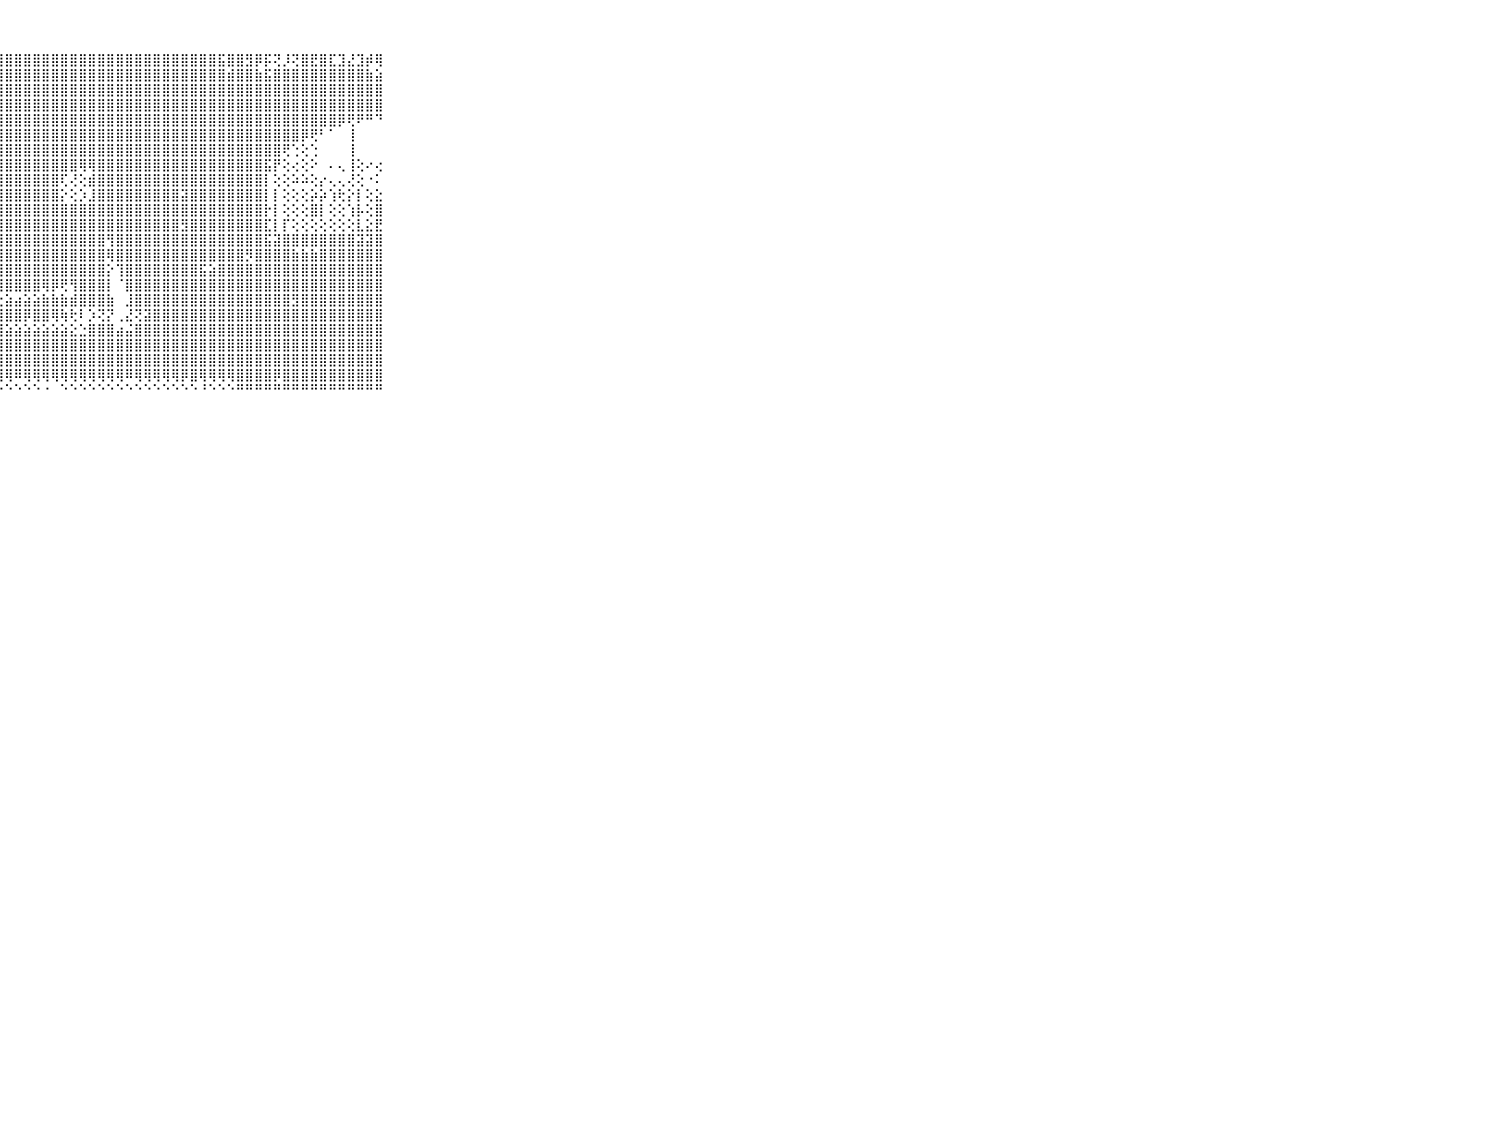

⠀⠀⠀⠀⠀⠀⠀⠀⠀⠀⠀⣿⣿⣿⣿⣿⣿⣿⣿⣿⣿⣿⣿⣿⣿⣿⣿⣿⣿⣿⣿⣿⣿⣿⣿⣿⣿⣿⣿⣿⣿⣿⣿⣿⣿⣿⣿⣿⣿⣿⣿⣯⣿⣿⣻⡿⡯⢝⡸⢝⣿⣟⣿⣏⣹⣜⣹⡾⢿⠀⠀⠀⠀⠀⠀⠀⠀⠀⠀⠀⠀
⠀⠀⠀⠀⠀⠀⠀⠀⠀⠀⠀⣿⣿⣿⣿⣿⣿⣿⣿⣿⣿⣿⣿⣿⣿⣿⣿⣿⣿⣿⣿⣿⣿⣿⣿⣿⣿⣿⣿⣿⣿⣿⣿⣿⣿⣿⣿⣿⣿⣿⣿⣿⣾⣿⣿⣷⣯⣿⣿⣿⣿⣿⣿⣿⣿⣿⣿⣷⣵⠀⠀⠀⠀⠀⠀⠀⠀⠀⠀⠀⠀
⠀⠀⠀⠀⠀⠀⠀⠀⠀⠀⠀⣿⣿⣿⣿⣿⣿⣿⣿⣿⣿⣿⣿⣿⣿⣿⣿⣿⣿⣿⣿⣿⣿⣿⣿⣿⣿⣿⣿⣿⣿⣿⣿⣿⣿⣿⣿⣿⣿⣿⣿⣿⣿⣿⣿⣿⣿⣿⣿⣿⣿⣿⣿⣿⣿⣿⣿⣿⣿⠀⠀⠀⠀⠀⠀⠀⠀⠀⠀⠀⠀
⠀⠀⠀⠀⠀⠀⠀⠀⠀⠀⠀⣿⣿⣿⣿⣿⣿⣿⣿⣿⣿⣿⣿⣿⣿⣿⣿⣿⣿⣿⣿⣿⣿⣿⣿⣿⣿⣿⣿⣿⣿⣿⣿⣿⣿⣿⣿⣿⣿⣿⣿⣿⣿⣿⣿⣿⣿⣿⣿⣿⣿⣿⣿⣿⣿⣿⣿⣿⣿⠀⠀⠀⠀⠀⠀⠀⠀⠀⠀⠀⠀
⠀⠀⠀⠀⠀⠀⠀⠀⠀⠀⠀⣿⣿⣿⣿⣿⣿⣿⣿⣿⣿⣿⣿⣿⣿⣿⣿⣿⣿⣿⣿⣿⣿⣿⣿⣿⣿⣿⣿⣿⣿⣿⣿⣿⣿⣿⣿⣿⣿⣿⣿⣿⣿⣿⣿⣿⣿⣿⣿⣿⣿⣿⣿⣿⡿⢟⠟⠛⠙⠀⠀⠀⠀⠀⠀⠀⠀⠀⠀⠀⠀
⠀⠀⠀⠀⠀⠀⠀⠀⠀⠀⠀⣿⣿⣿⣿⣿⣿⣿⣿⣿⣿⣿⣿⣿⣿⣿⣿⣿⣿⣿⣿⣿⣿⣿⣿⣿⣿⣿⣿⣿⣿⣿⣿⣿⣿⣿⣿⣿⣿⣿⣿⣿⣿⣿⣿⣿⣿⣿⣿⣿⡿⢟⠃⠁⠀⢸⠀⠀⠀⠀⠀⠀⠀⠀⠀⠀⠀⠀⠀⠀⠀
⠀⠀⠀⠀⠀⠀⠀⠀⠀⠀⠀⣿⣿⣿⣿⣿⣿⣿⣿⣿⣿⣿⣿⣿⣿⣿⣿⣿⣿⣿⣿⣿⣿⣿⣿⣿⣿⣿⣿⣿⣿⣿⣿⣿⣿⣿⣿⣿⣿⣿⣿⣿⣿⣿⣿⣿⣿⣿⢟⢑⢕⢑⠀⠀⠀⢸⠀⠀⠀⠀⠀⠀⠀⠀⠀⠀⠀⠀⠀⠀⠀
⠀⠀⠀⠀⠀⠀⠀⠀⠀⠀⠀⣿⡿⢟⢿⣝⣝⣟⣻⣿⣿⣿⣿⣿⣿⣿⣿⣿⣿⣿⣿⣿⣿⣿⣿⣿⢿⢿⣿⣿⣿⣿⣿⣿⣿⣿⣿⣿⣿⣿⣿⣿⣿⣿⣿⣿⣯⡟⢕⢔⢕⠕⠀⠄⢄⢸⢕⠔⢔⠀⠀⠀⠀⠀⠀⠀⠀⠀⠀⠀⠀
⠀⠀⠀⠀⠀⠀⠀⠀⠀⠀⠀⣿⣻⢱⣼⣗⣼⣽⣽⣿⣿⣿⣿⣿⣿⣿⣿⣿⣿⣿⣿⣿⣿⣿⢏⢜⢕⣾⣿⣿⣿⣿⣿⣿⣿⣿⣿⣿⣿⣿⣿⣿⣿⣿⣿⣿⡇⢕⢕⠵⠵⢕⡔⢄⢄⢜⢕⠐⠅⠀⠀⠀⠀⠀⠀⠀⠀⠀⠀⠀⠀
⠀⠀⠀⠀⠀⠀⠀⠀⠀⠀⠀⣿⣿⣿⣿⣿⣿⣿⣿⣿⣯⣿⣿⣿⣿⣿⣿⣿⣿⣿⣿⣿⣿⣿⡕⢕⡱⣸⣿⣿⣿⣿⣿⣿⣿⣿⣿⣽⣿⣿⣿⣿⣿⣿⣿⣿⡇⡇⢕⢕⢕⡵⡵⢱⢗⡕⡇⢕⣕⠀⠀⠀⠀⠀⠀⠀⠀⠀⠀⠀⠀
⠀⠀⠀⠀⠀⠀⠀⠀⠀⠀⠀⣿⣿⣿⣿⣿⣿⣿⣿⣿⣿⣿⣿⣿⣿⣿⣿⣿⣿⣿⣿⣿⣿⣿⣿⣿⣿⣿⣿⣿⣿⣿⣿⣿⣿⣿⣿⣿⣿⣿⣿⣿⣿⣿⣿⣿⡗⡇⢕⢕⢕⣿⡇⢕⢕⢱⡧⢕⣿⠀⠀⠀⠀⠀⠀⠀⠀⠀⠀⠀⠀
⠀⠀⠀⠀⠀⠀⠀⠀⠀⠀⠀⣿⣿⣿⣿⣿⣿⣿⣿⣿⣿⣿⣿⣿⣿⣿⣿⣿⣿⣿⣿⣿⣿⣿⣿⣿⣿⣿⣿⣿⣿⣿⣿⣿⣿⣿⣿⣻⣿⣿⣿⣿⣿⣿⣿⣿⣏⡇⡏⢕⢕⢕⢕⢕⢕⢕⣇⣕⣟⠀⠀⠀⠀⠀⠀⠀⠀⠀⠀⠀⠀
⠀⠀⠀⠀⠀⠀⠀⠀⠀⠀⠀⣿⣿⣿⣿⣿⣿⣿⣿⣿⣿⣿⣿⣿⣿⣿⣿⣿⣿⣿⣿⣿⣿⣿⣿⣿⣿⣿⣿⢻⣿⣿⣿⣿⣿⣿⣿⣿⣿⣿⣿⣿⣿⣿⣿⣿⣯⣽⣿⣿⣿⣿⣿⣿⣿⣿⣽⣽⣿⠀⠀⠀⠀⠀⠀⠀⠀⠀⠀⠀⠀
⠀⠀⠀⠀⠀⠀⠀⠀⠀⠀⠀⣿⣿⣿⣿⣿⣿⣿⣿⣿⣿⣿⣿⣿⣹⣿⣿⣿⣿⣿⣿⣿⣿⣿⣿⣿⣿⣿⣿⢿⣿⣿⣿⣿⣿⣿⣿⣿⣿⣿⣿⣿⣿⣿⡻⣿⣿⣿⣿⣷⣷⣷⣿⣿⣿⣿⣿⣿⣿⠀⠀⠀⠀⠀⠀⠀⠀⠀⠀⠀⠀
⠀⠀⠀⠀⠀⠀⠀⠀⠀⠀⠀⣿⣿⣿⣿⣿⣿⣿⣿⣿⣿⣿⣿⣿⣺⣿⣿⣿⣿⣿⣿⣿⣿⣿⣿⣿⣿⣿⣿⡕⢹⣿⣿⣿⣿⣿⣿⣿⣿⣯⣵⣿⣿⣿⣿⣿⣿⣿⣿⣿⣿⣿⣿⣿⣿⣿⣿⣿⣿⠀⠀⠀⠀⠀⠀⠀⠀⠀⠀⠀⠀
⠀⠀⠀⠀⠀⠀⠀⠀⠀⠀⠀⣿⣿⣿⣿⣿⣿⣿⣿⣿⣿⣿⣿⡿⣻⣿⣿⣿⣿⣿⣿⣿⢿⡿⢟⢻⣿⣿⣿⡇⠈⣿⣿⣿⣿⣿⣿⣿⣿⣿⣿⣿⣿⣿⣿⣿⣿⣿⣿⣿⣿⣿⣿⣿⣿⣿⣿⣿⣿⠀⠀⠀⠀⠀⠀⠀⠀⠀⠀⠀⠀
⠀⠀⠀⠀⠀⠀⠀⠀⠀⠀⠀⣿⣿⣿⣿⣿⣿⣿⣿⣿⢿⢿⣟⡟⢟⣹⣝⣕⣵⣴⣵⣵⣷⣷⣷⣾⣿⣿⣿⣷⠀⣸⣿⣿⣿⣿⣿⣿⣿⣿⣿⣿⣿⣿⣿⣿⣿⣿⣿⣻⣿⣿⣿⣿⣿⣿⣿⣿⣿⠀⠀⠀⠀⠀⠀⠀⠀⠀⠀⠀⠀
⠀⠀⠀⠀⠀⠀⠀⠀⠀⠀⠀⢟⢟⢟⢫⣽⣹⣷⣷⣷⣿⣿⣿⣿⣿⣿⣿⣿⣿⣿⡿⣿⣿⢿⢷⢗⠇⡱⢝⡝⢀⣜⢝⣽⣿⣿⣿⣿⣿⣿⣿⣿⣿⣿⣿⣿⣿⣿⣿⣿⣿⣿⣿⣿⣿⣿⣿⣿⣿⠀⠀⠀⠀⠀⠀⠀⠀⠀⠀⠀⠀
⠀⠀⠀⠀⠀⠀⠀⠀⠀⠀⠀⣕⣽⣿⣿⣿⣿⣿⣿⣿⣿⣿⣿⣿⣟⣝⣝⣹⣵⣵⣵⣵⣵⣵⣵⣕⣑⣿⣿⣿⣴⣬⣿⣿⣿⣿⣿⣿⣿⣿⣿⣿⣿⣿⣿⣿⣿⣿⣿⣿⣿⣿⣿⣿⣿⣿⣿⣿⣿⠀⠀⠀⠀⠀⠀⠀⠀⠀⠀⠀⠀
⠀⠀⠀⠀⠀⠀⠀⠀⠀⠀⠀⣿⣿⣿⣿⣿⣿⣿⣿⣿⣿⣿⣿⣿⣿⣿⣿⣿⣿⣿⣿⣿⣿⣿⣿⣿⣿⣿⣿⣿⣿⣿⣿⣿⣿⣿⣿⣿⣿⣿⣿⣿⣿⣿⣿⣿⣿⣿⣿⣿⣿⣿⣿⣿⣿⣿⣿⣿⣿⠀⠀⠀⠀⠀⠀⠀⠀⠀⠀⠀⠀
⠀⠀⠀⠀⠀⠀⠀⠀⠀⠀⠀⣿⣿⣿⣿⣿⣿⣿⣿⣿⣿⣿⣿⣿⣿⣿⣿⣿⣿⣿⣿⣿⣿⣿⣿⣿⣿⣿⣿⣿⣿⣿⣿⣿⣿⣿⣿⣿⣿⣿⣿⣿⣿⣿⣿⣿⣿⣿⣿⣿⣿⣿⣿⣿⣿⣿⣿⣿⣿⠀⠀⠀⠀⠀⠀⠀⠀⠀⠀⠀⠀
⠀⠀⠀⠀⠀⠀⠀⠀⠀⠀⠀⠜⢝⠝⢝⢝⢟⢟⢟⢟⢟⢟⢟⢿⢿⢻⠿⢿⢿⠿⢿⢿⢿⢿⢿⢿⢿⢿⢿⢿⢿⠿⢿⢿⢿⢿⢿⡿⣿⢿⢿⢿⢿⣿⣿⣿⣿⡿⣿⣿⣿⣿⣿⣿⣿⣿⣿⣿⣿⠀⠀⠀⠀⠀⠀⠀⠀⠀⠀⠀⠀
⠀⠀⠀⠀⠀⠀⠀⠀⠀⠀⠀⠀⠀⠀⠀⠑⠁⠑⠑⠑⠑⠑⠑⠑⠑⠑⠑⠑⠑⠑⠑⠑⠐⠀⠑⠑⠑⠑⠑⠑⠑⠑⠑⠑⠑⠑⠑⠑⠑⠘⠑⠑⠑⠛⠛⠛⠛⠛⠛⠛⠛⠛⠛⠛⠛⠛⠛⠛⠛⠀⠀⠀⠀⠀⠀⠀⠀⠀⠀⠀⠀